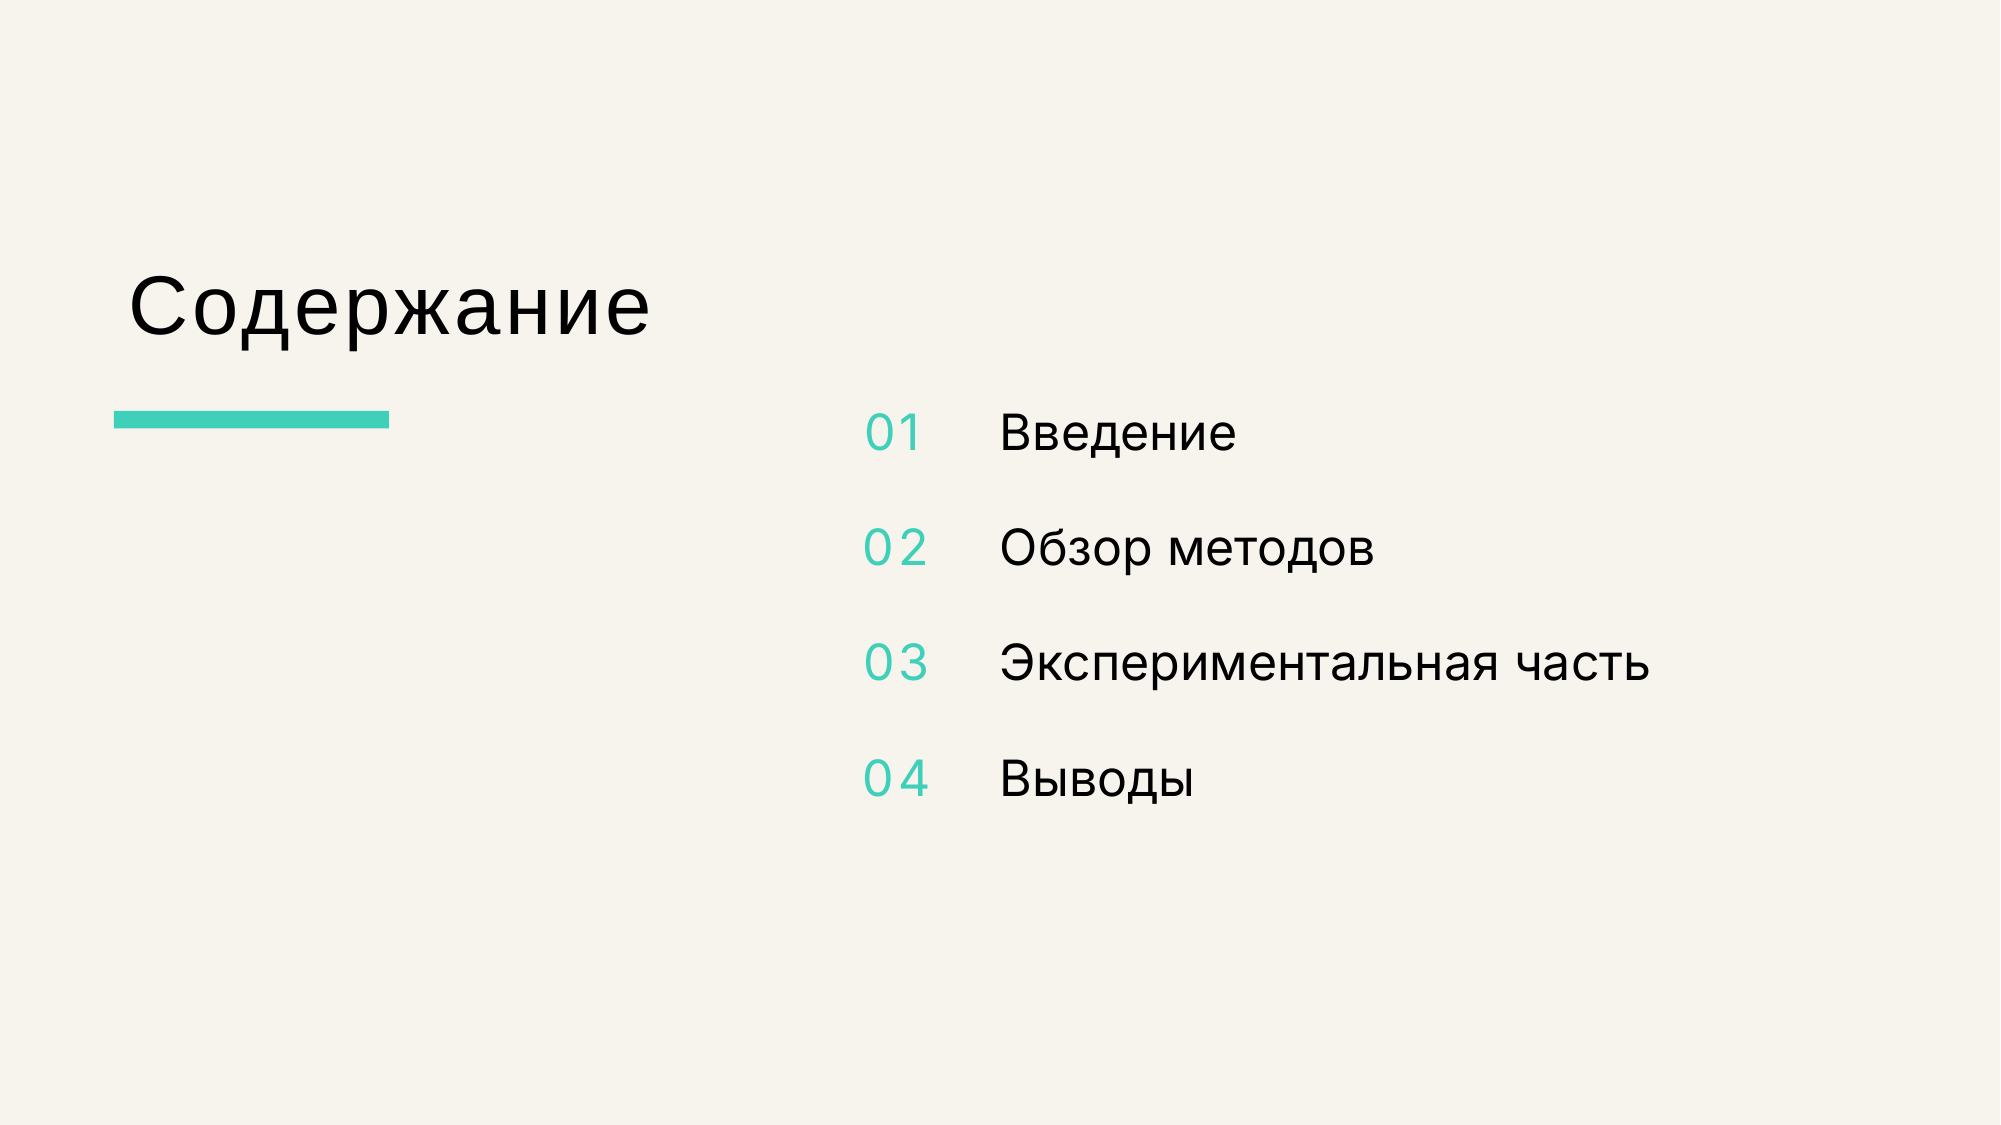

# Содержание
01
Введение
Обзор методов
02
Экспериментальная часть
03
04
Выводы